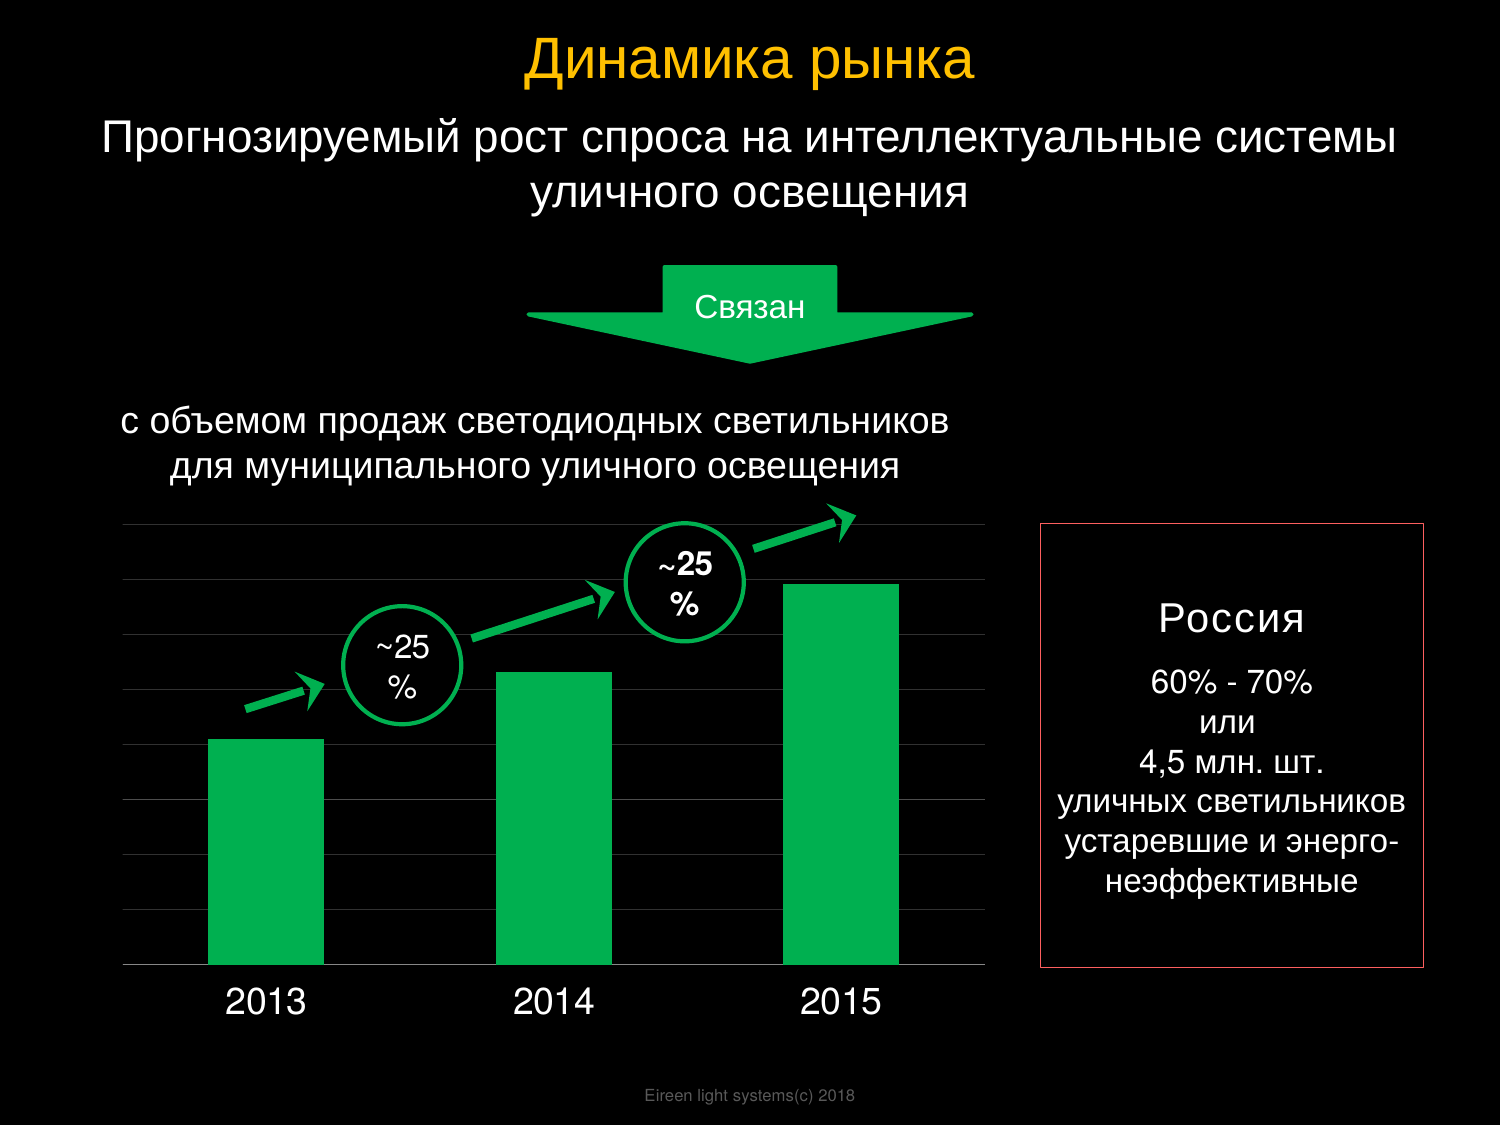

Динамика рынка
Прогнозируемый рост спроса на интеллектуальные системы уличного освещения
Связан

### Chart

| Category | Кол-во |
|---|---|
| 2013 | 4089.230769230769 |
| 2014 | 5316.0 |
| 2015 | 6910.8 |
с объемом продаж светодиодных светильников
для муниципального уличного освещения
~25%
Россия
60% - 70%
или
4,5 млн. шт.
уличных светильников устаревшие и энерго- неэффективные
~25%
Eireen light systems(c) 2018